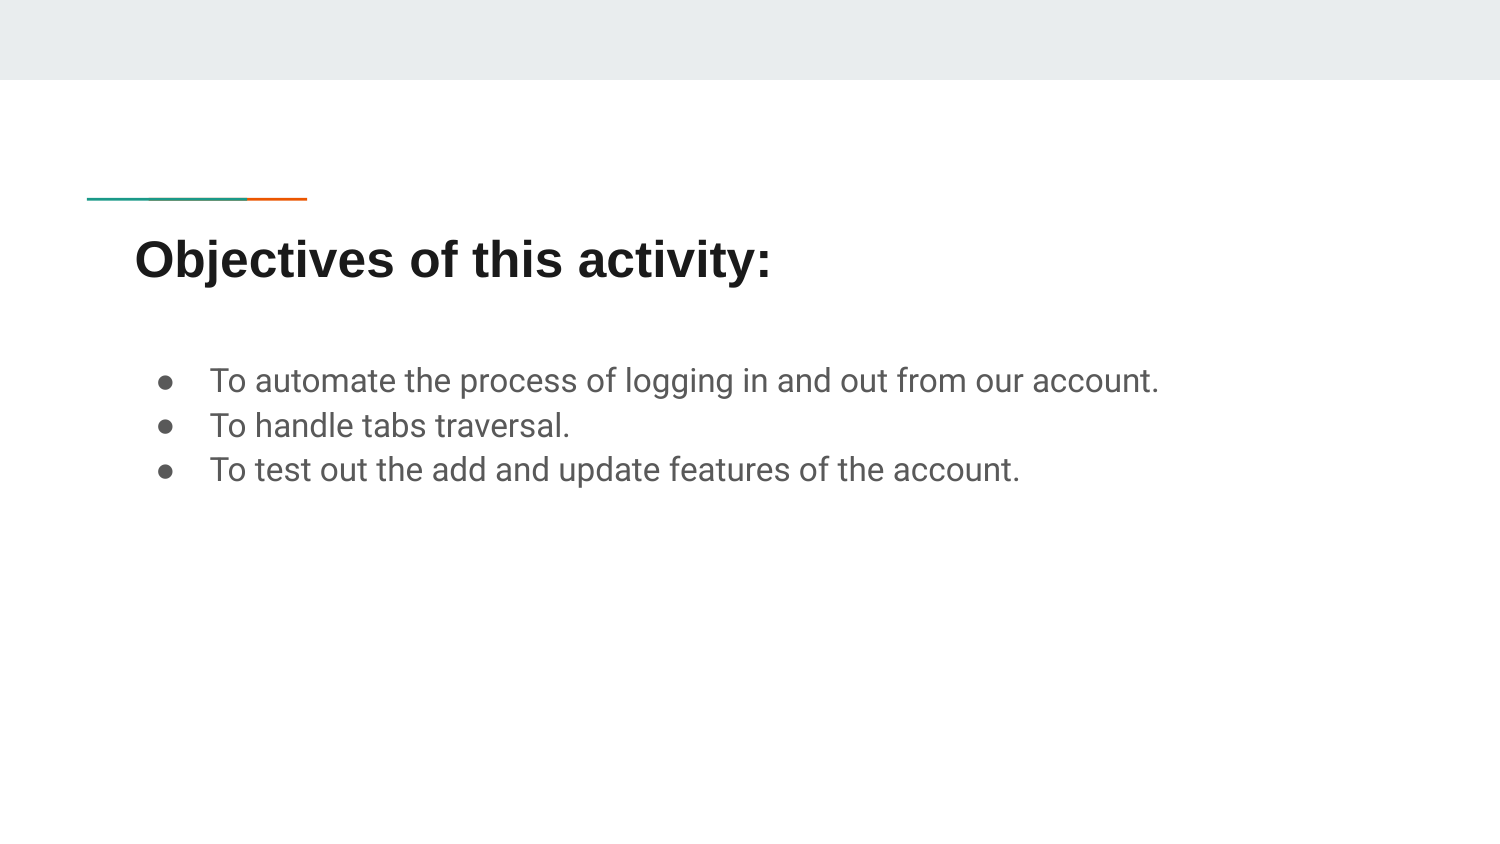

# Objectives of this activity:
To automate the process of logging in and out from our account.
To handle tabs traversal.
To test out the add and update features of the account.